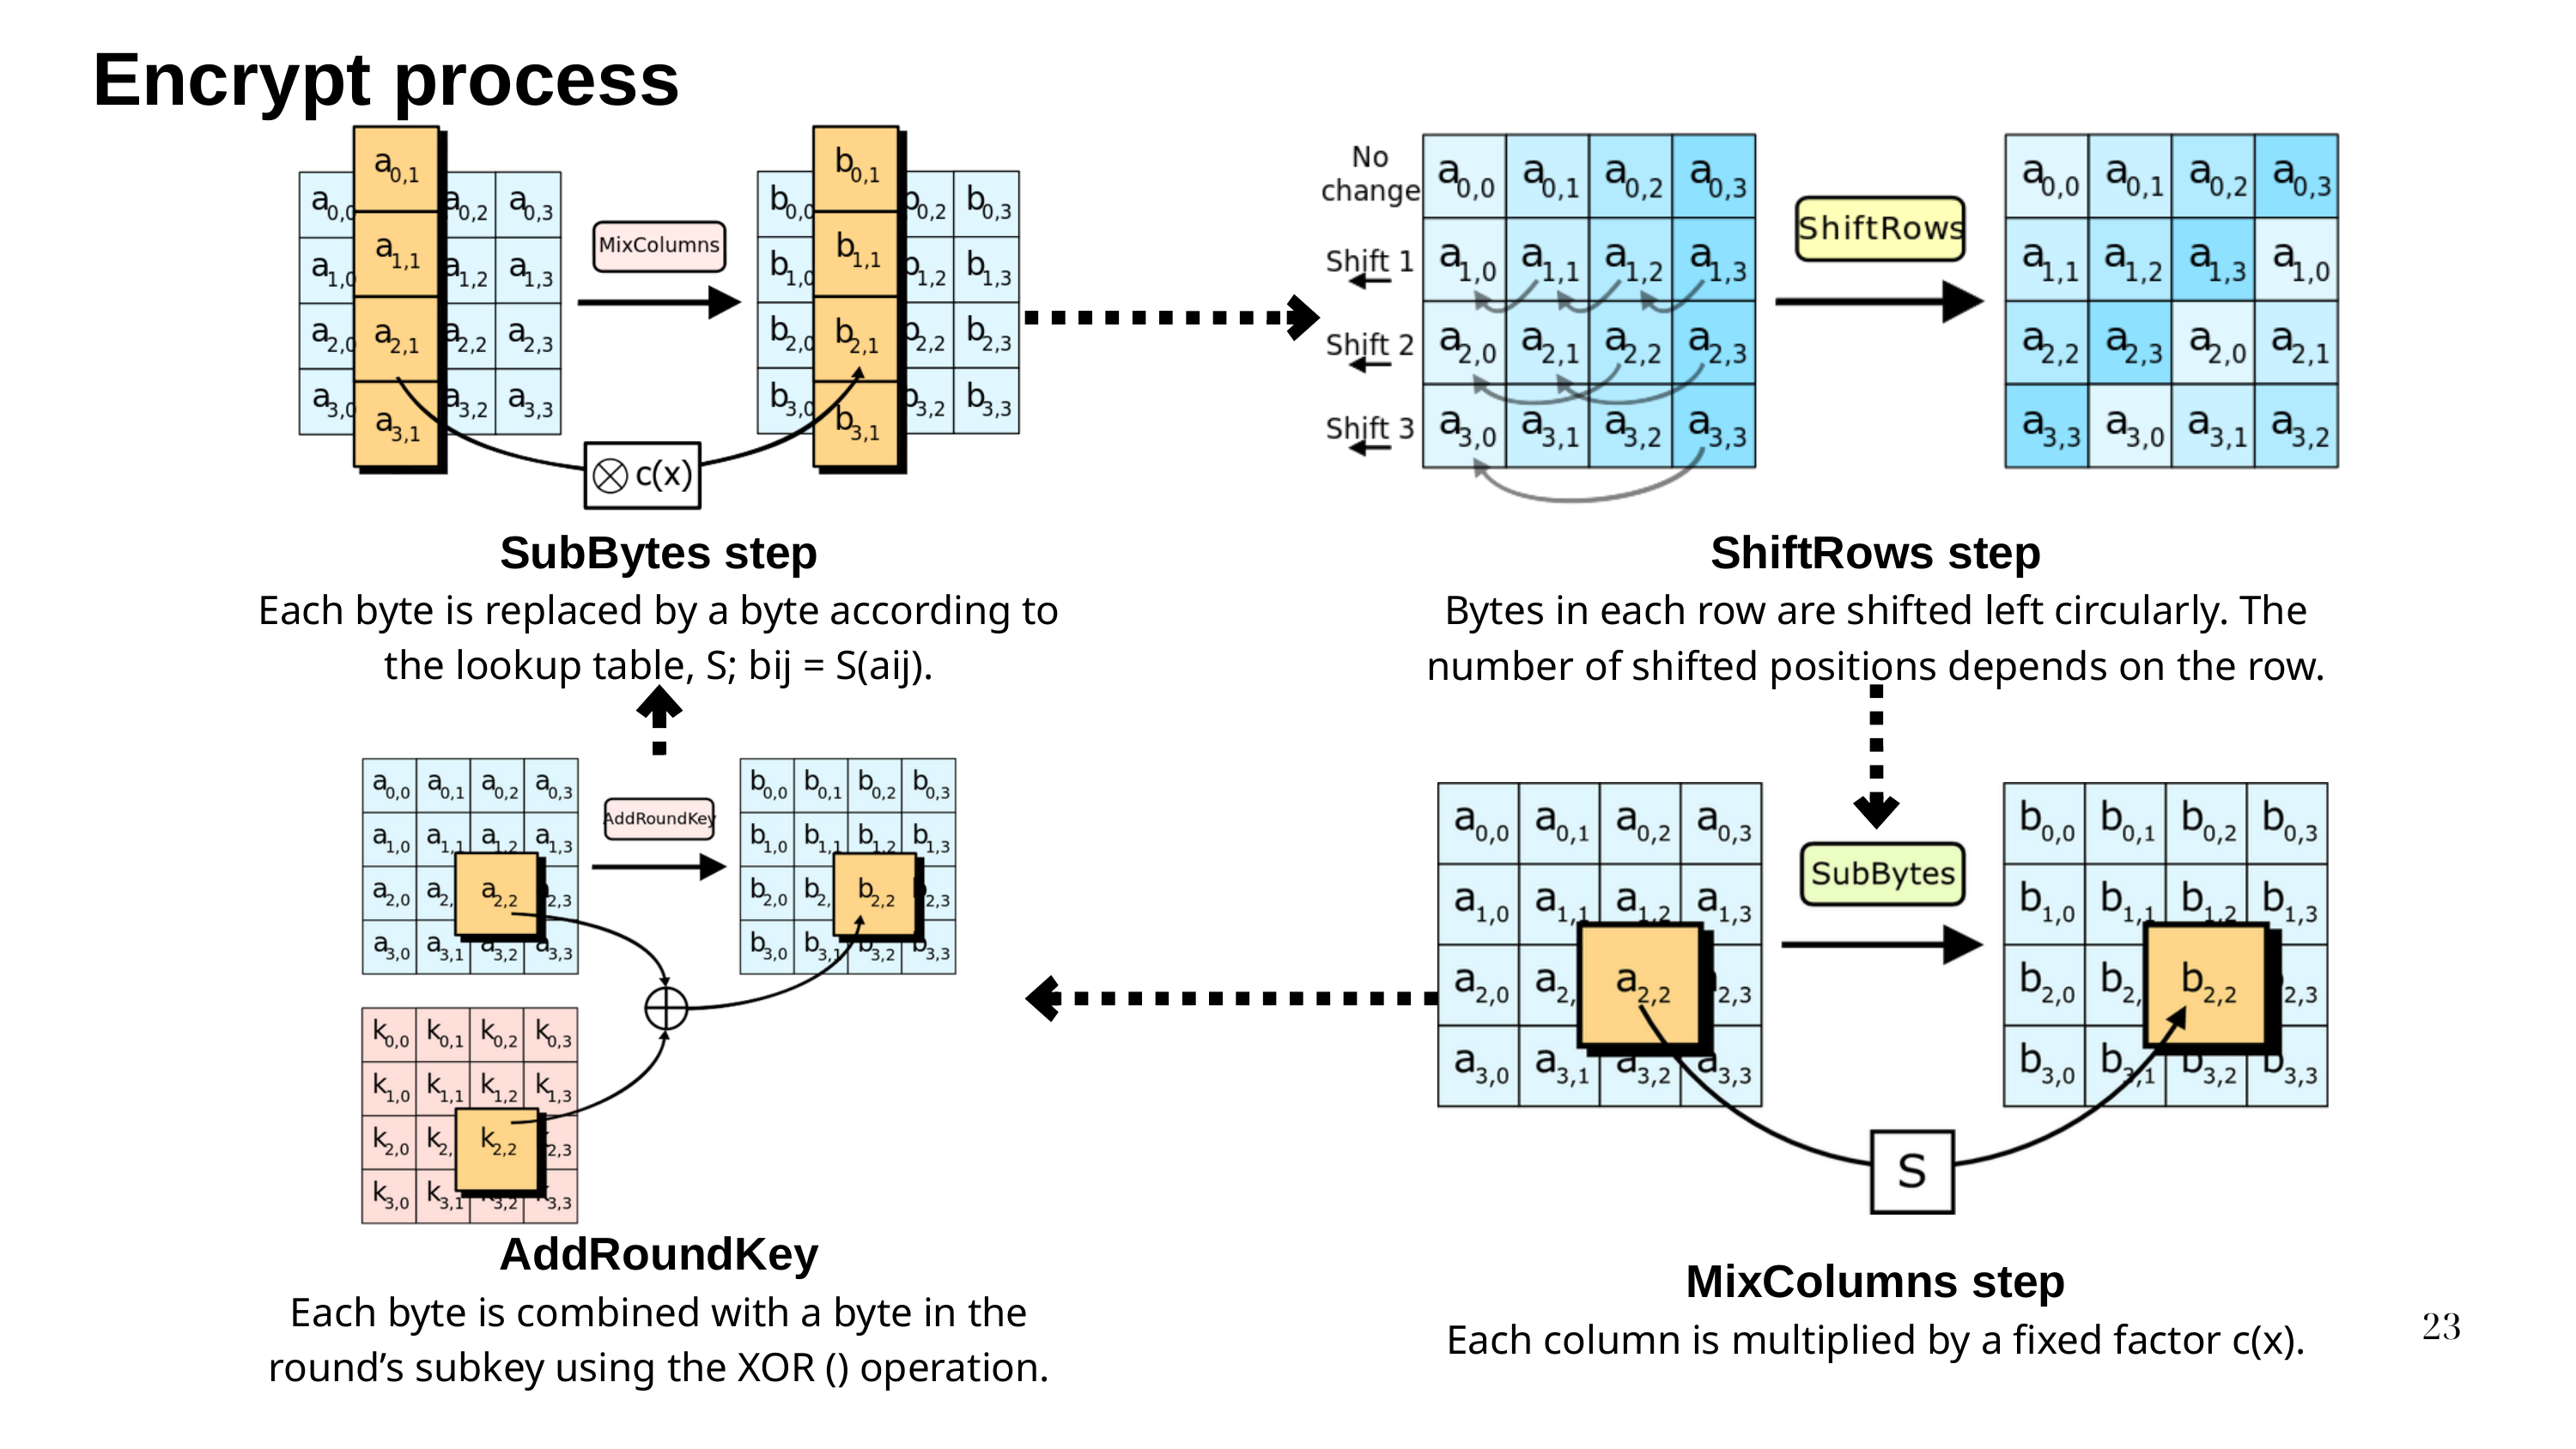

Encrypt process

SubBytes step
Each byte is replaced by a byte according to the lookup table, S; bij = S(aij).
ShiftRows step
Bytes in each row are shifted left circularly. The number of shifted positions depends on the row.

AddRoundKey
Each byte is combined with a byte in the round’s subkey using the XOR () operation.
MixColumns step
Each column is multiplied by a fixed factor c(x).
23